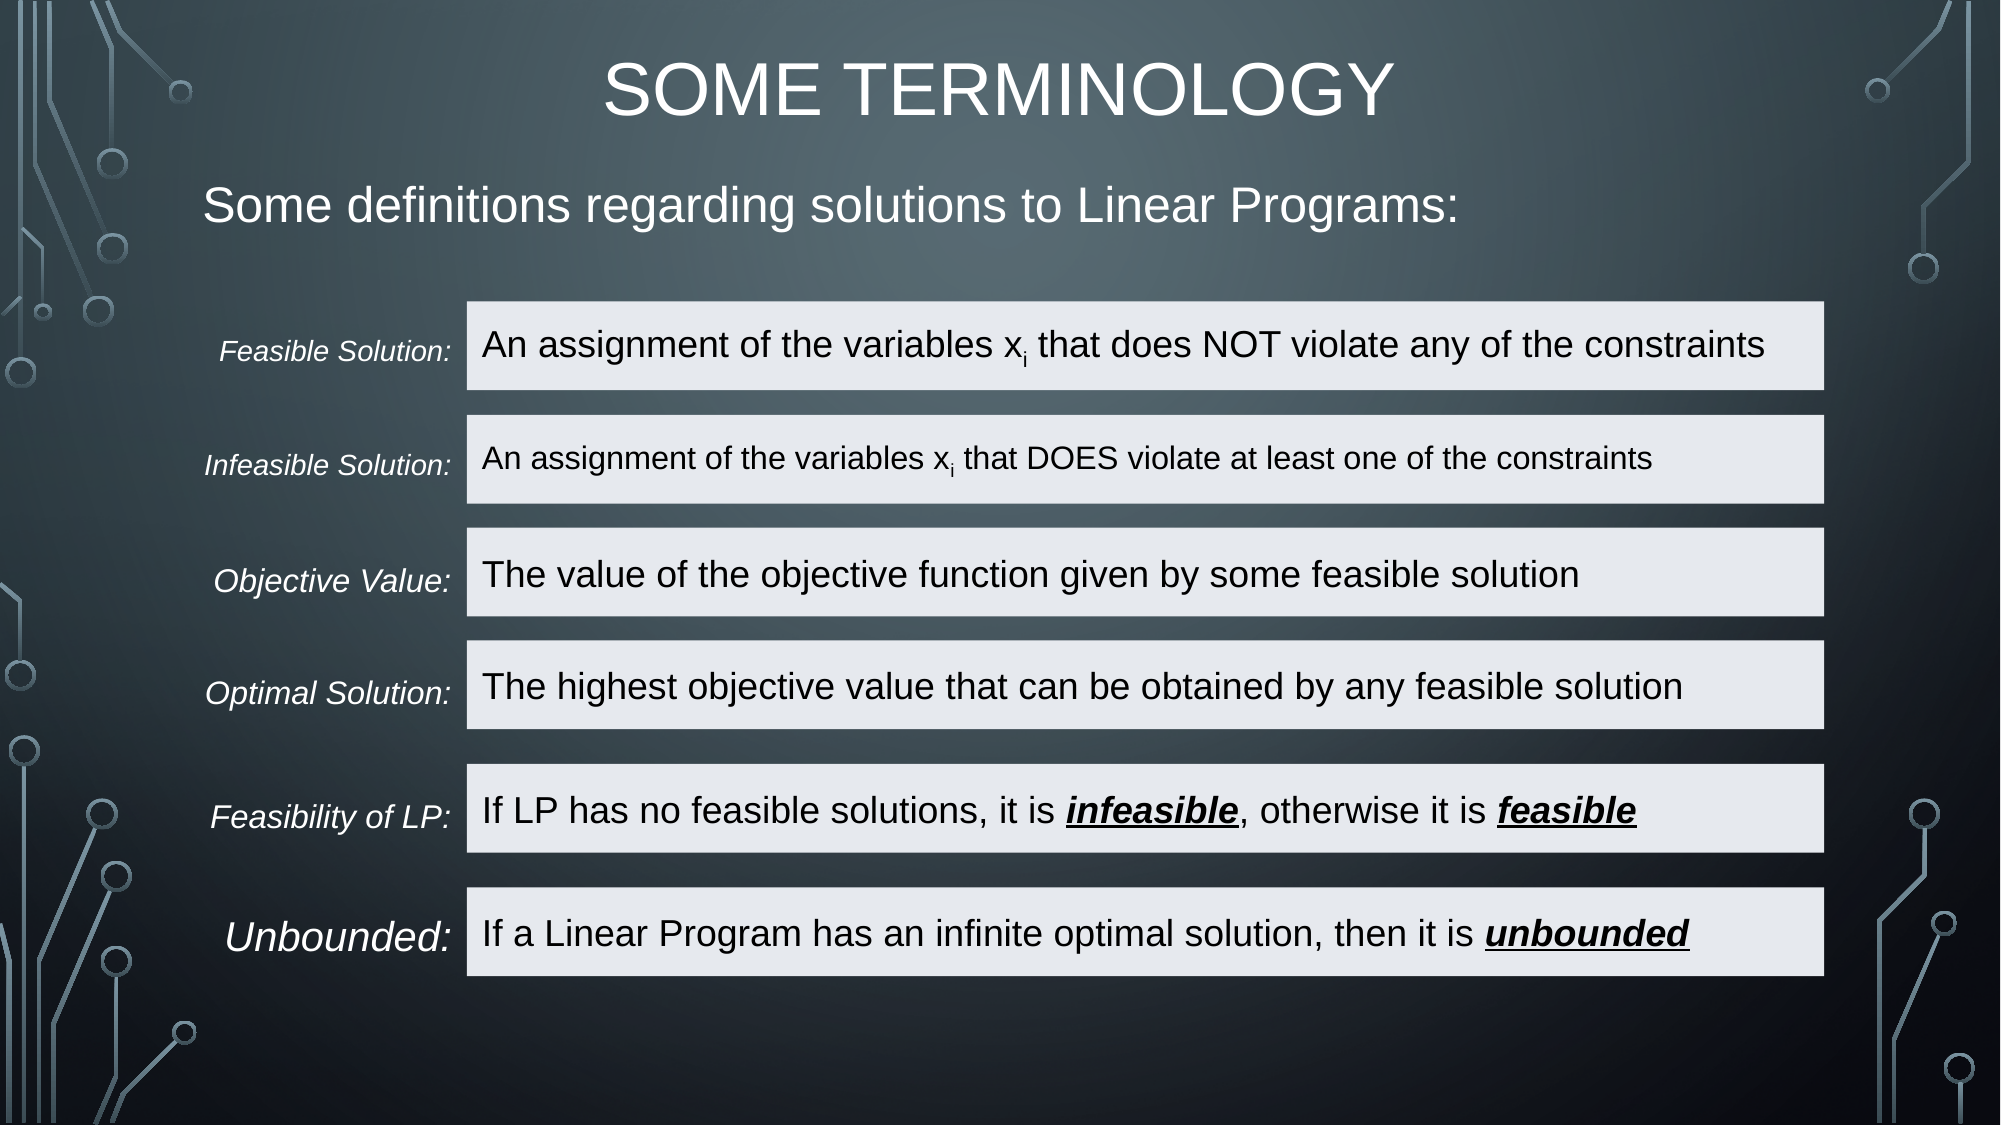

# Some Terminology
Some definitions regarding solutions to Linear Programs:
An assignment of the variables xi that does NOT violate any of the constraints
Feasible Solution:
An assignment of the variables xi that DOES violate at least one of the constraints
Infeasible Solution:
The value of the objective function given by some feasible solution
Objective Value:
The highest objective value that can be obtained by any feasible solution
Optimal Solution:
If LP has no feasible solutions, it is infeasible, otherwise it is feasible
Feasibility of LP:
If a Linear Program has an infinite optimal solution, then it is unbounded
Unbounded: